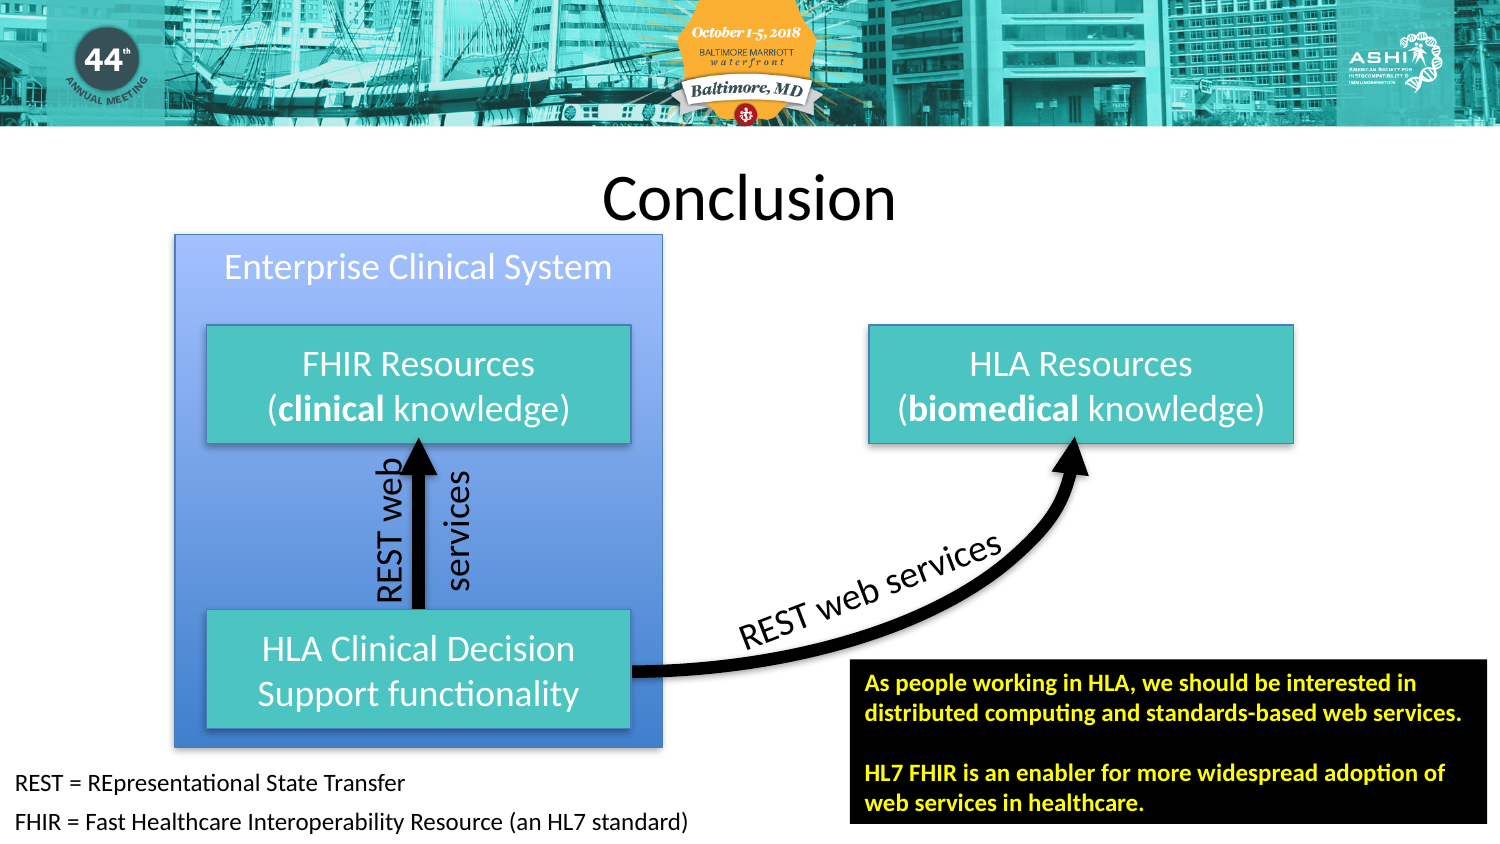

Conclusion

Enterprise Clinical System
FHIR Resources
(clinical knowledge)
HLA Resources
(biomedical knowledge)
REST web
services
REST web services
HLA Clinical Decision Support functionality
As people working in HLA, we should be interested in distributed computing and standards-based web services.

HL7 FHIR is an enabler for more widespread adoption of web services in healthcare.
REST = REpresentational State Transfer
FHIR = Fast Healthcare Interoperability Resource (an HL7 standard)